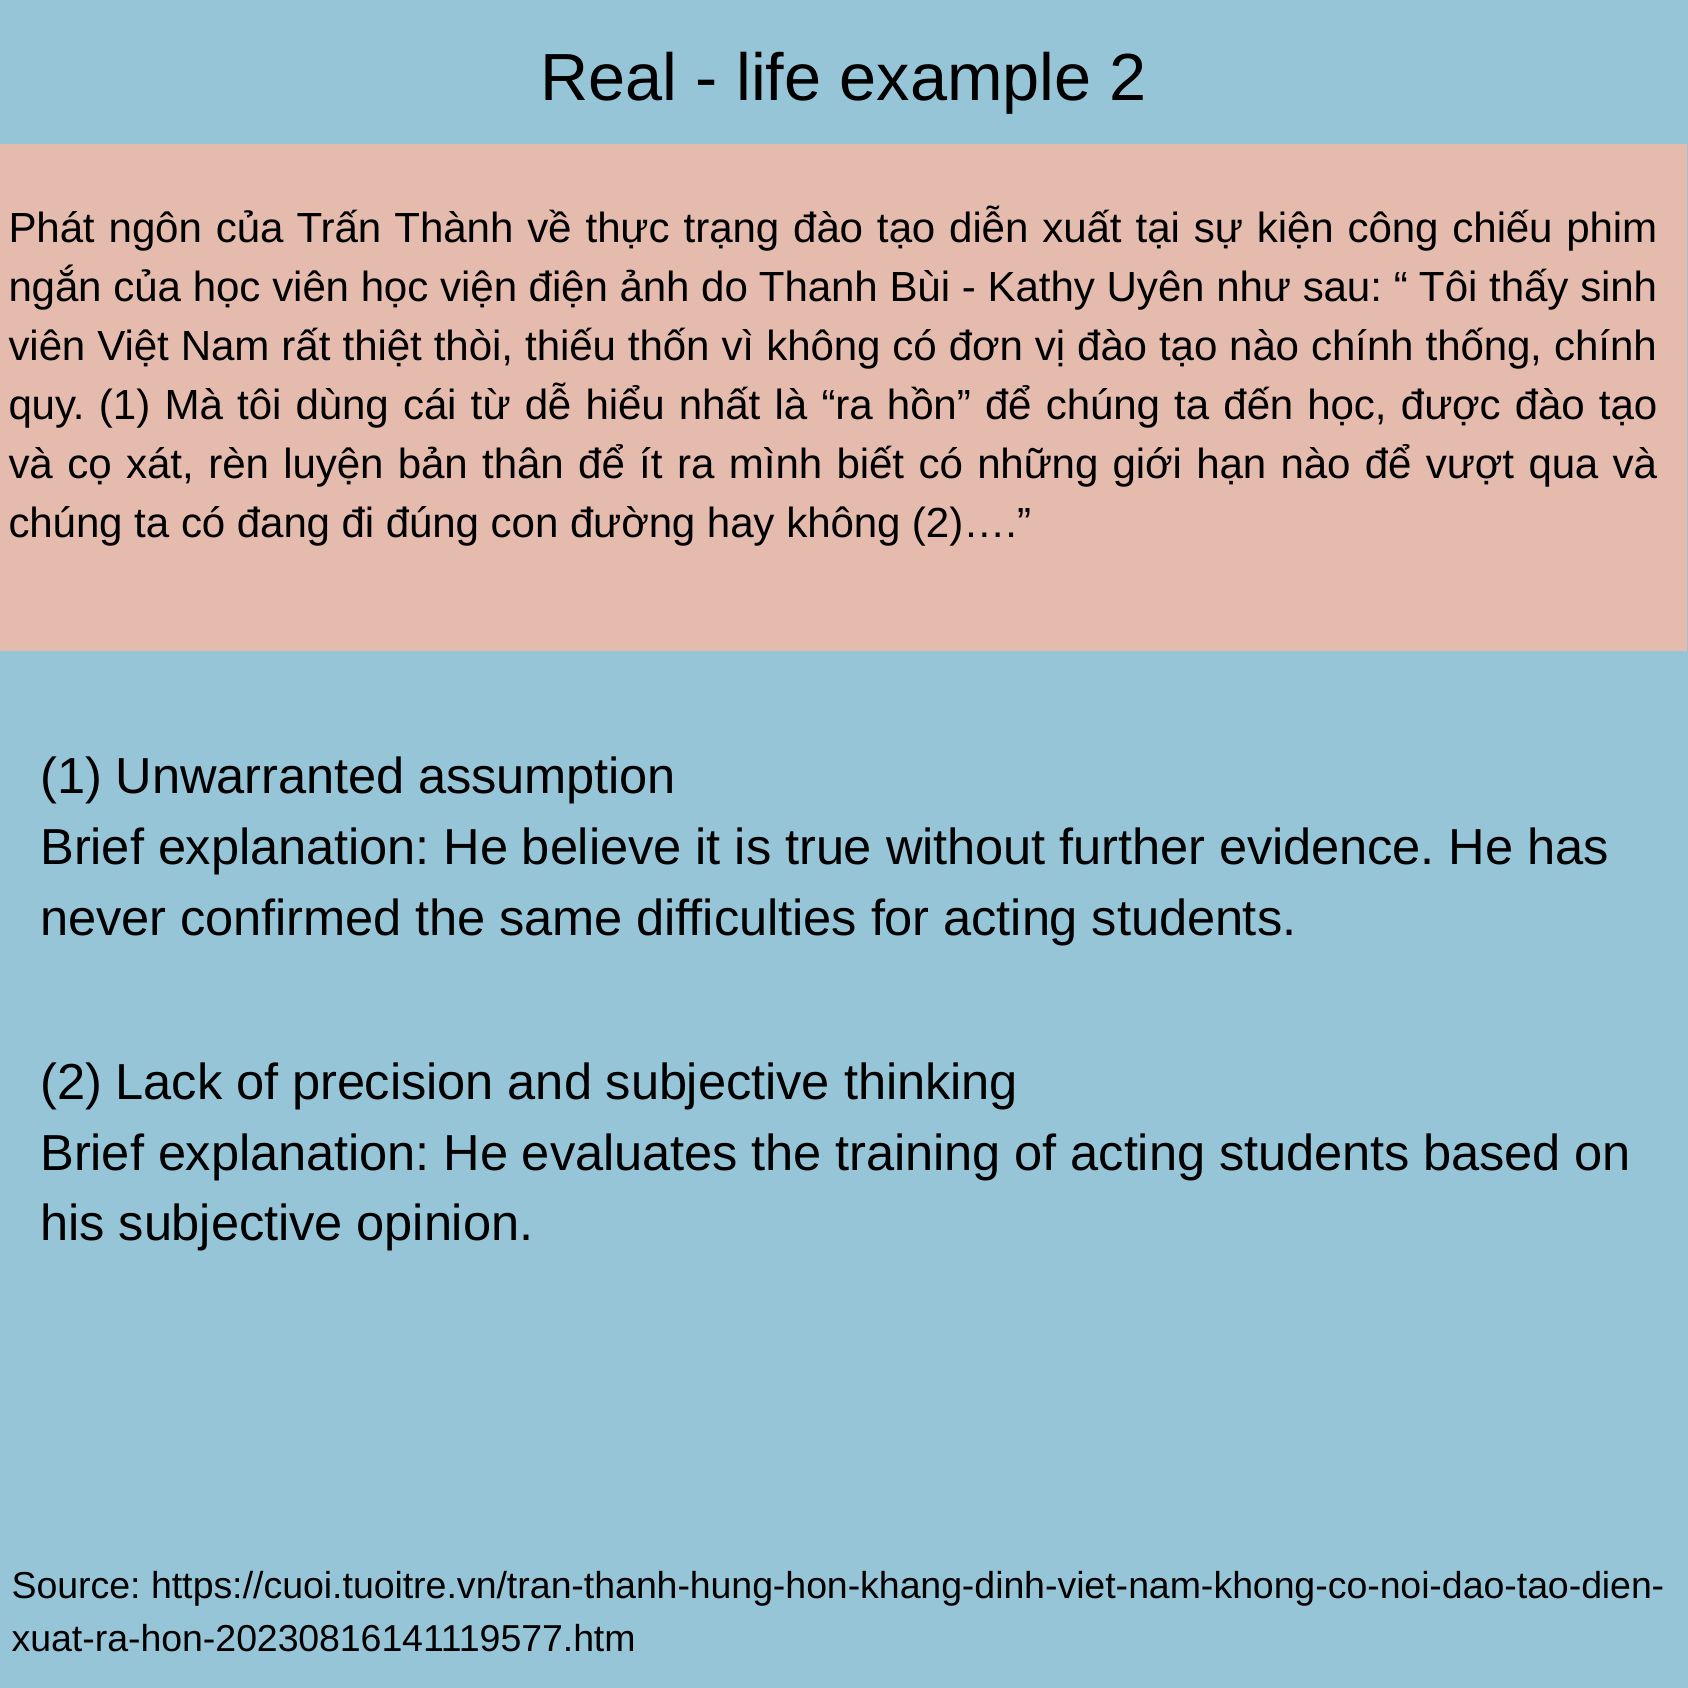

Real - life example 2

Phát ngôn của Trấn Thành về thực trạng đào tạo diễn xuất tại sự kiện công chiếu phim ngắn của học viên học viện điện ảnh do Thanh Bùi - Kathy Uyên như sau: “ Tôi thấy sinh viên Việt Nam rất thiệt thòi, thiếu thốn vì không có đơn vị đào tạo nào chính thống, chính quy. (1) Mà tôi dùng cái từ dễ hiểu nhất là “ra hồn” để chúng ta đến học, được đào tạo và cọ xát, rèn luyện bản thân để ít ra mình biết có những giới hạn nào để vượt qua và chúng ta có đang đi đúng con đường hay không (2)….”

(1) Unwarranted assumption
Brief explanation: He believe it is true without further evidence. He has never confirmed the same difficulties for acting students.

(2) Lack of precision and subjective thinking
Brief explanation: He evaluates the training of acting students based on his subjective opinion.

Source: https://cuoi.tuoitre.vn/tran-thanh-hung-hon-khang-dinh-viet-nam-khong-co-noi-dao-tao-dien-xuat-ra-hon-20230816141119577.htm